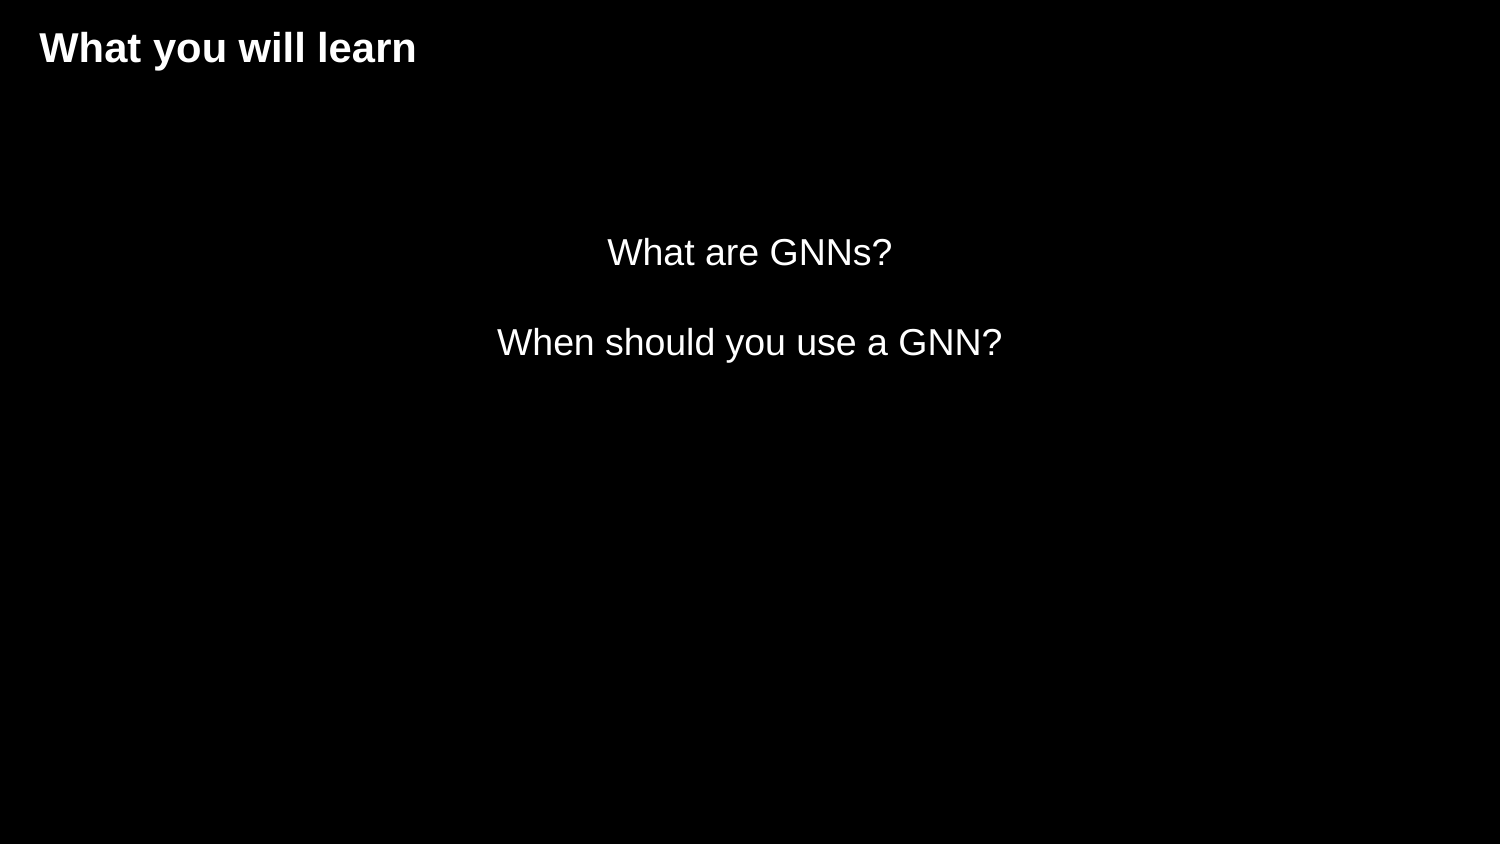

# What you will learn
What are GNNs?

When should you use a GNN?